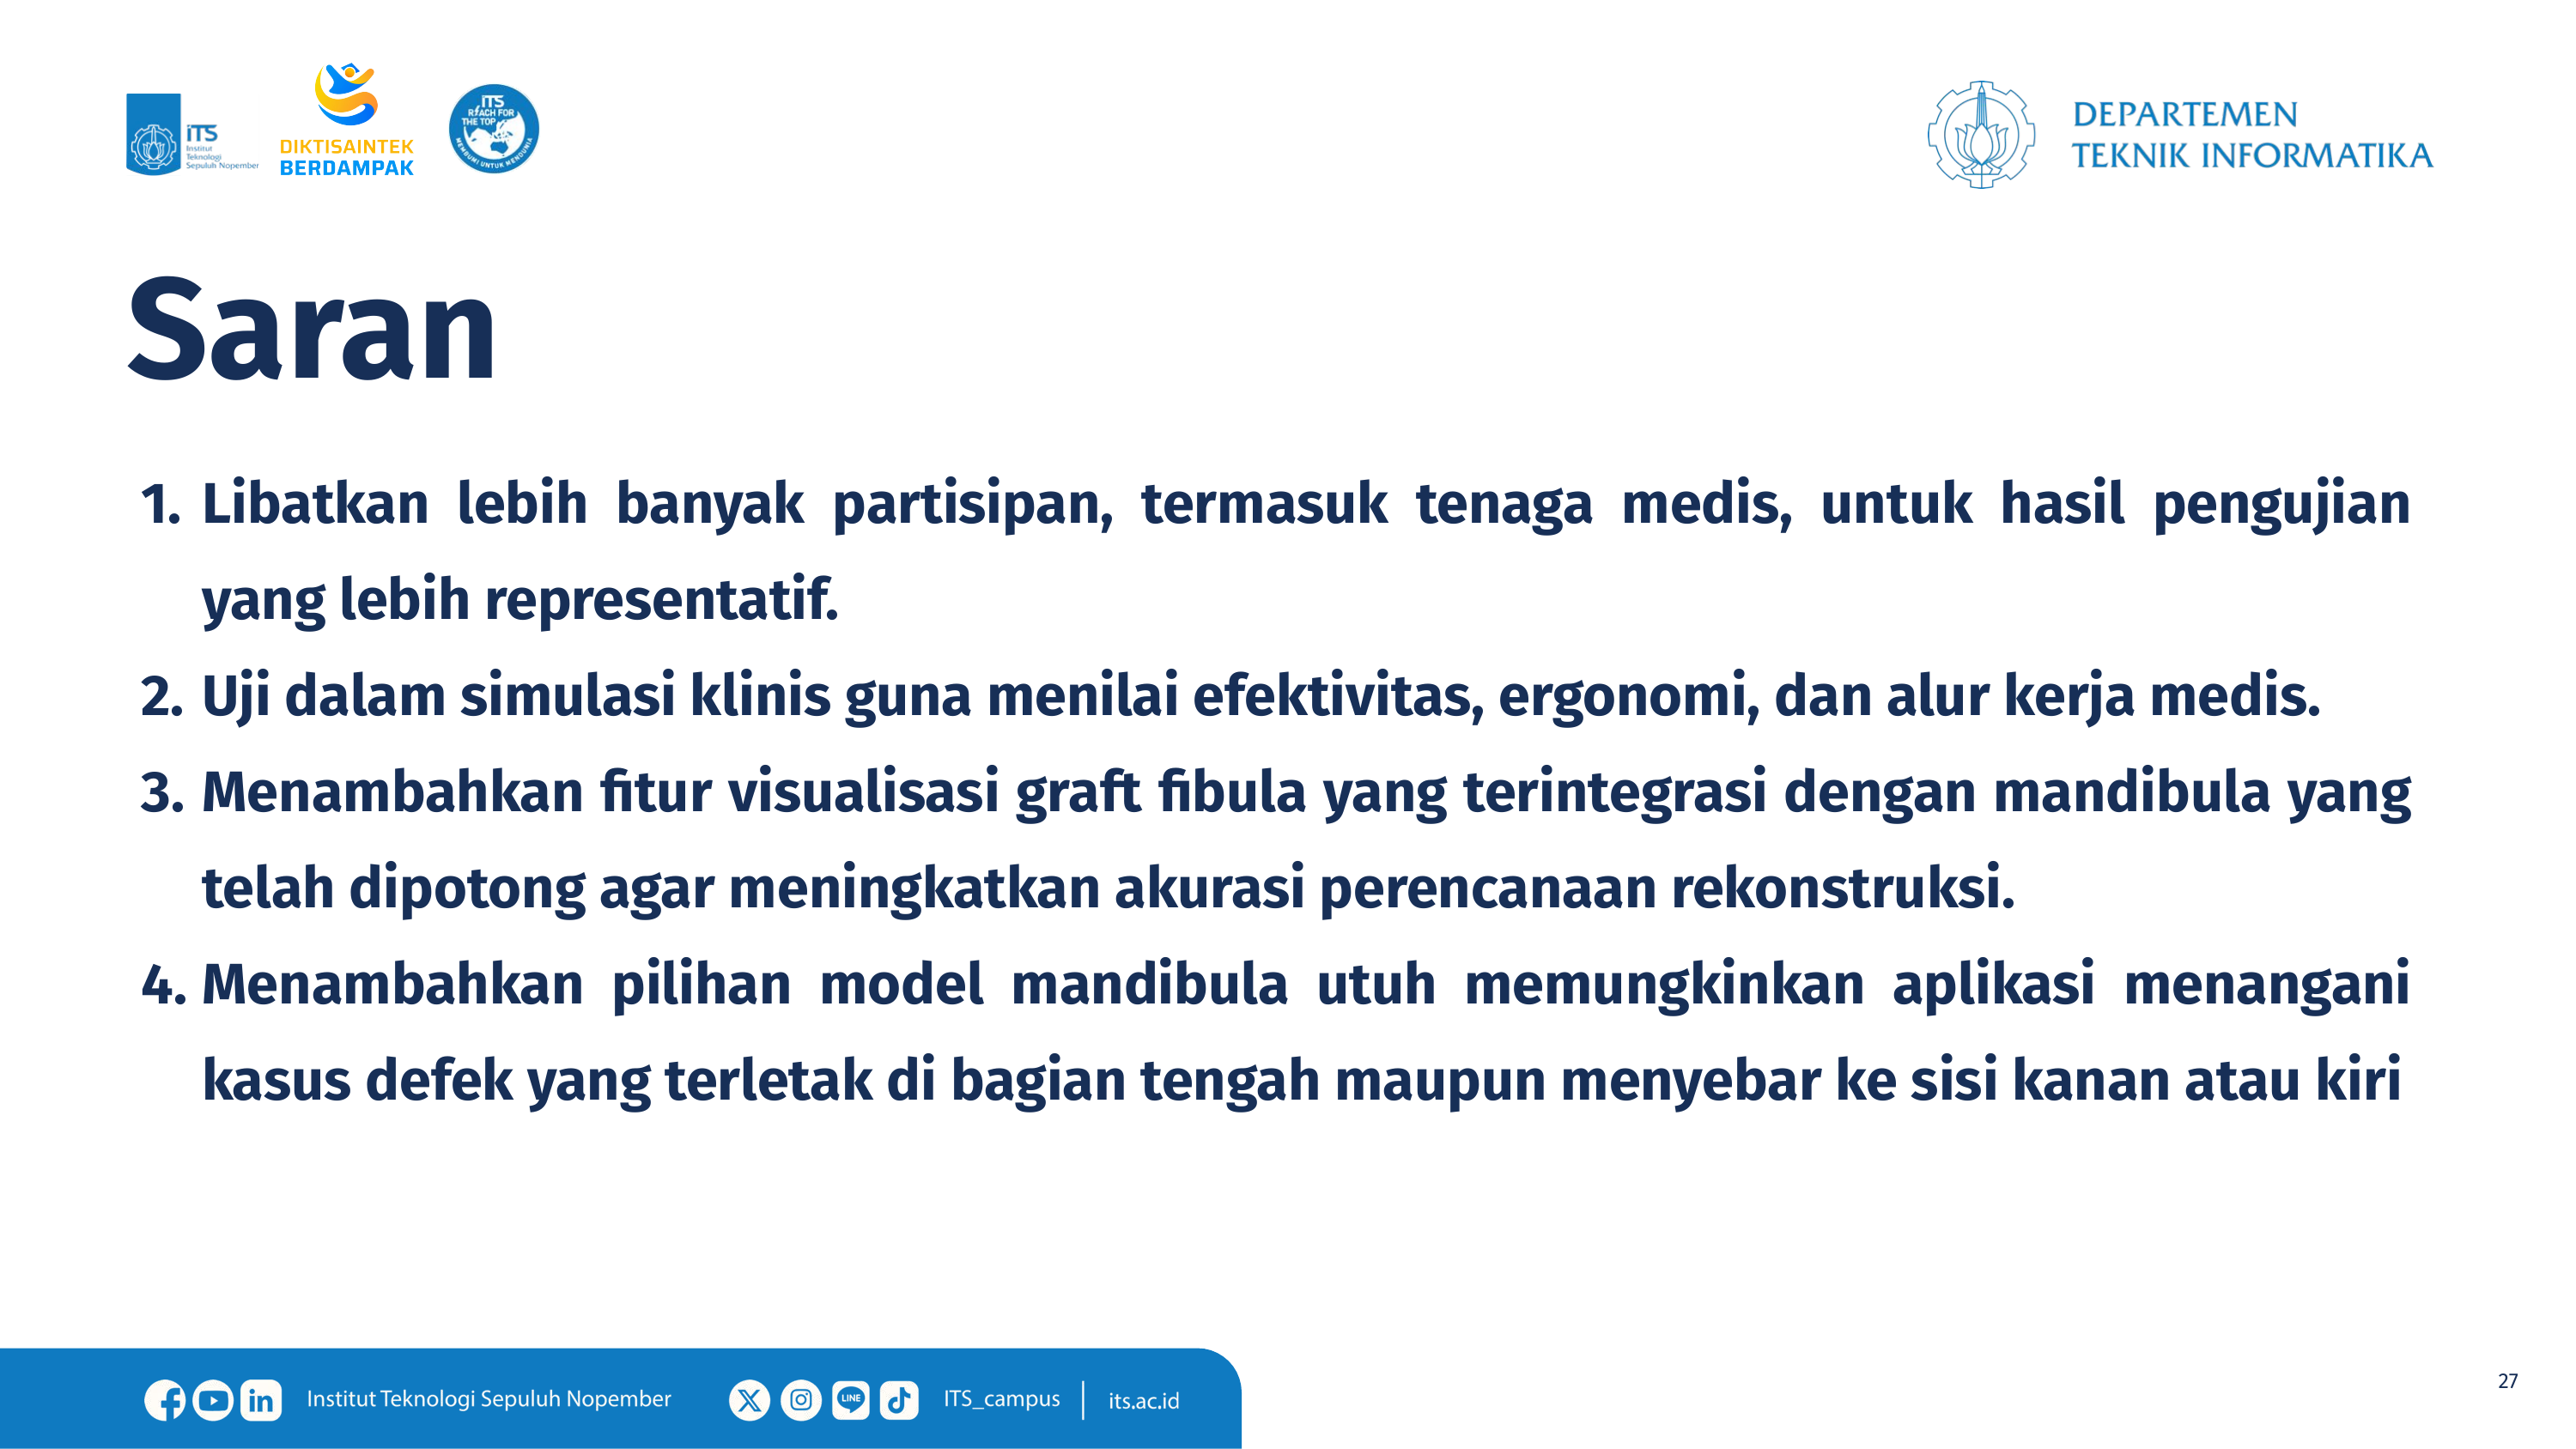

# Saran
Libatkan lebih banyak partisipan, termasuk tenaga medis, untuk hasil pengujian yang lebih representatif.
Uji dalam simulasi klinis guna menilai efektivitas, ergonomi, dan alur kerja medis.
Menambahkan fitur visualisasi graft fibula yang terintegrasi dengan mandibula yang telah dipotong agar meningkatkan akurasi perencanaan rekonstruksi.
Menambahkan pilihan model mandibula utuh memungkinkan aplikasi menangani kasus defek yang terletak di bagian tengah maupun menyebar ke sisi kanan atau kiri
27